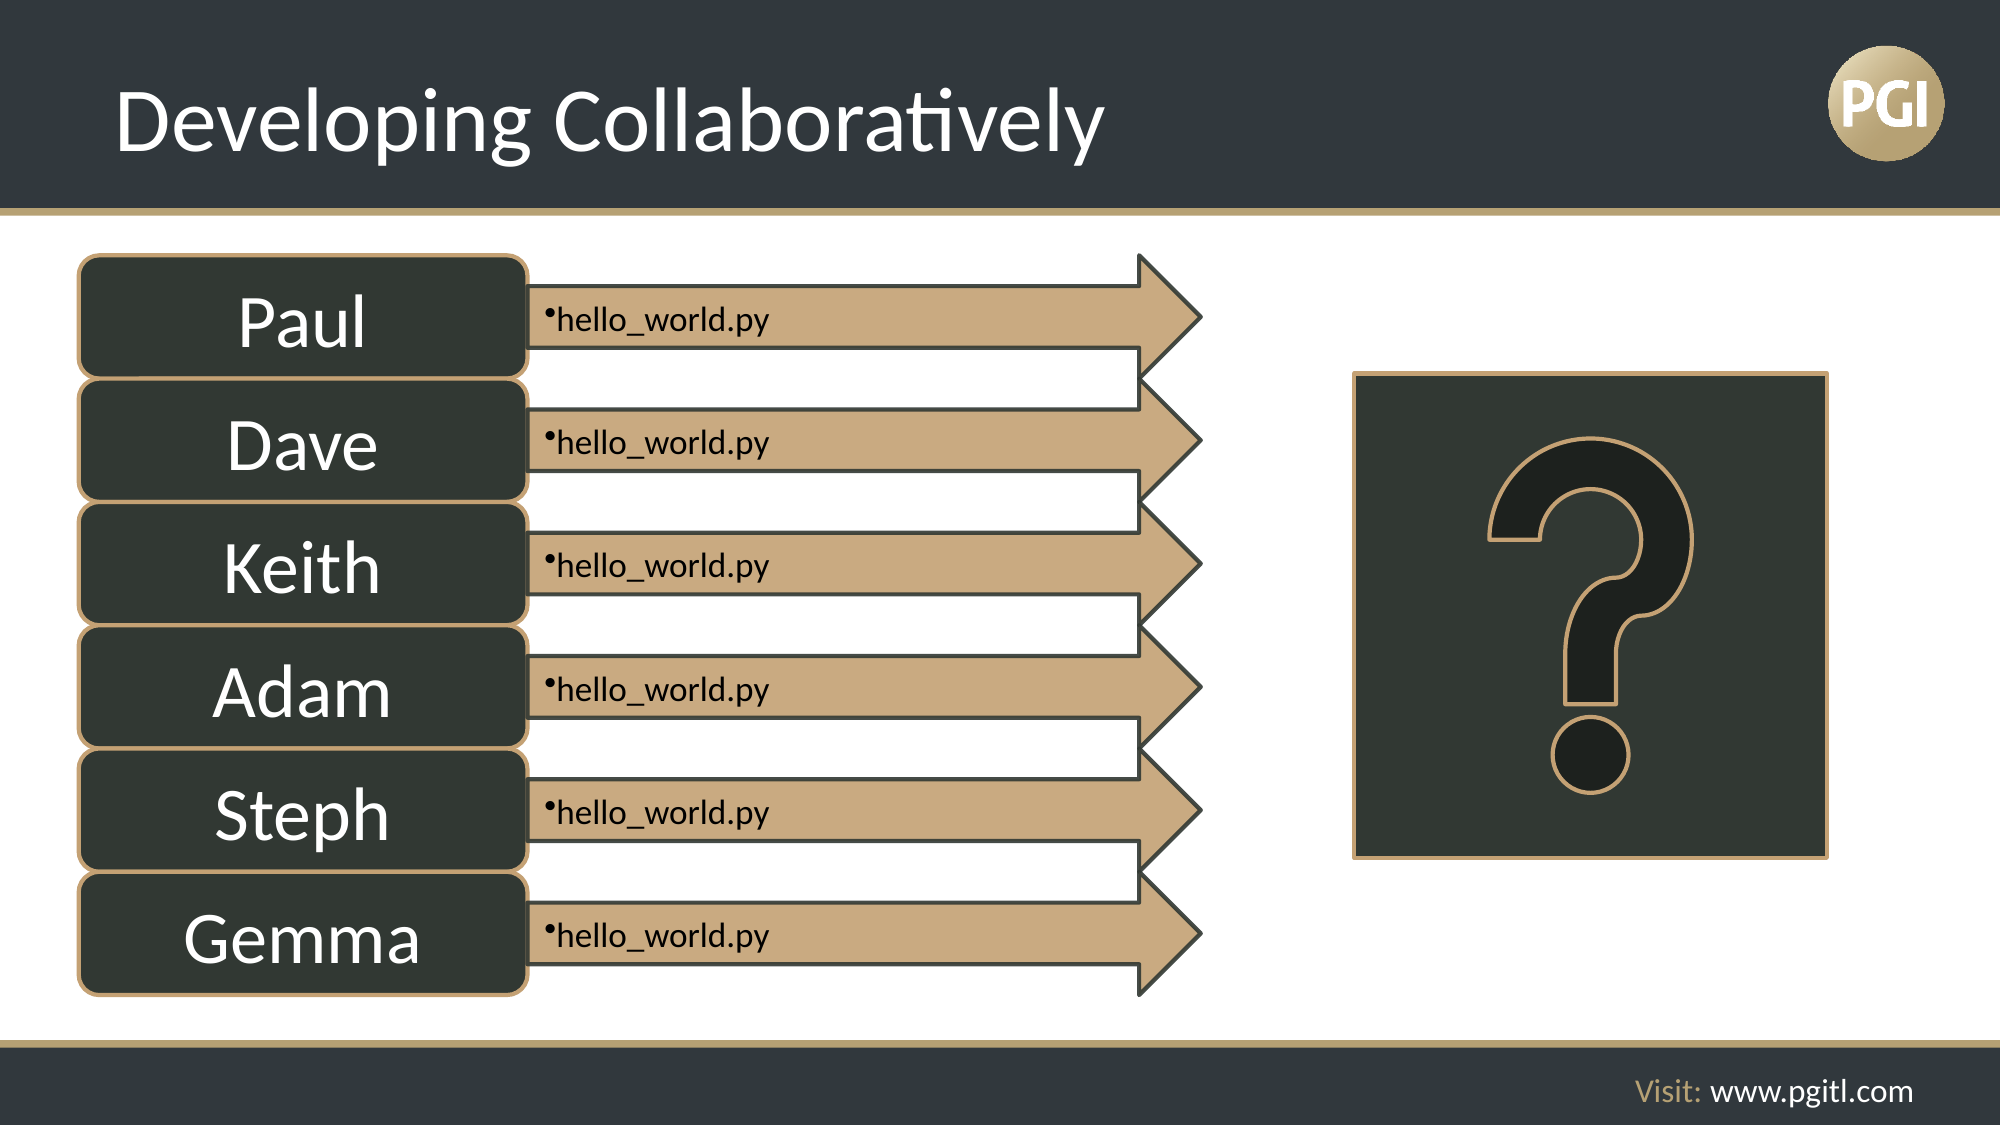

# Developing Collaboratively
Paul
hello_world.py
hello_world.py
Keith
hello_world.py
Adam
hello_world.py
Steph
hello_world.py
Gemma
hello_world.py
Dave